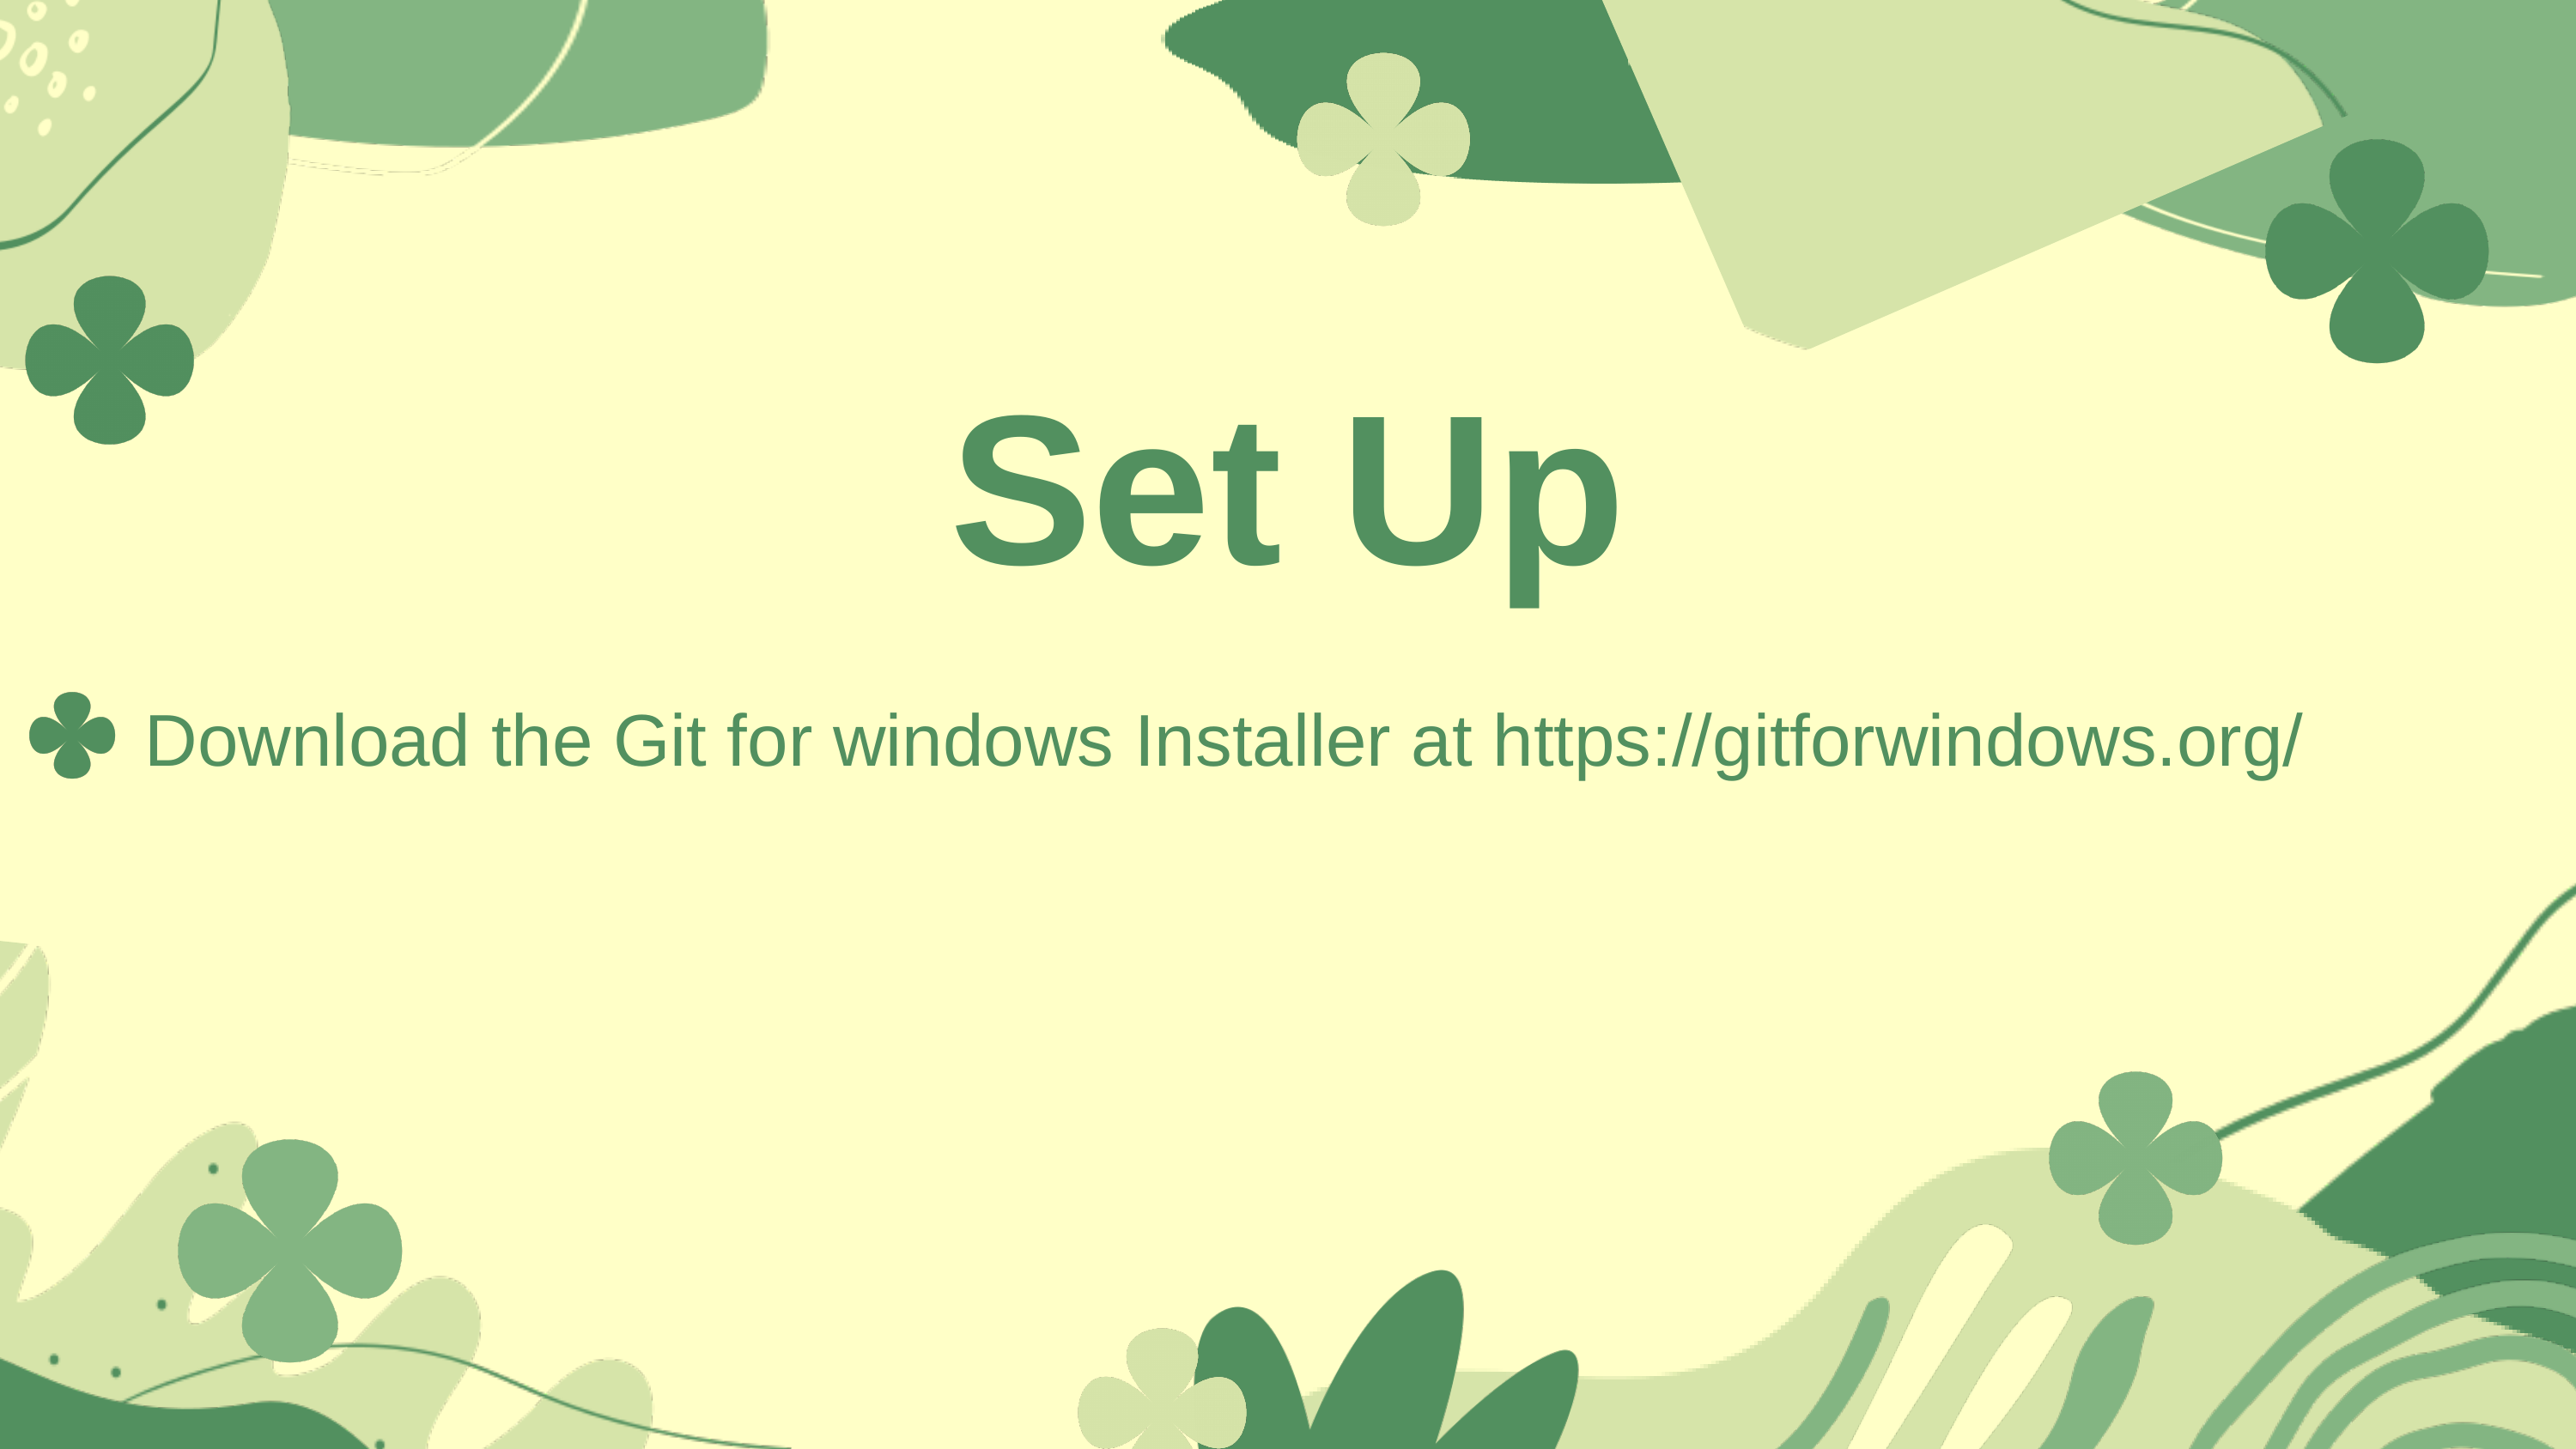

Set Up
Download the Git for windows Installer at https://gitforwindows.org/